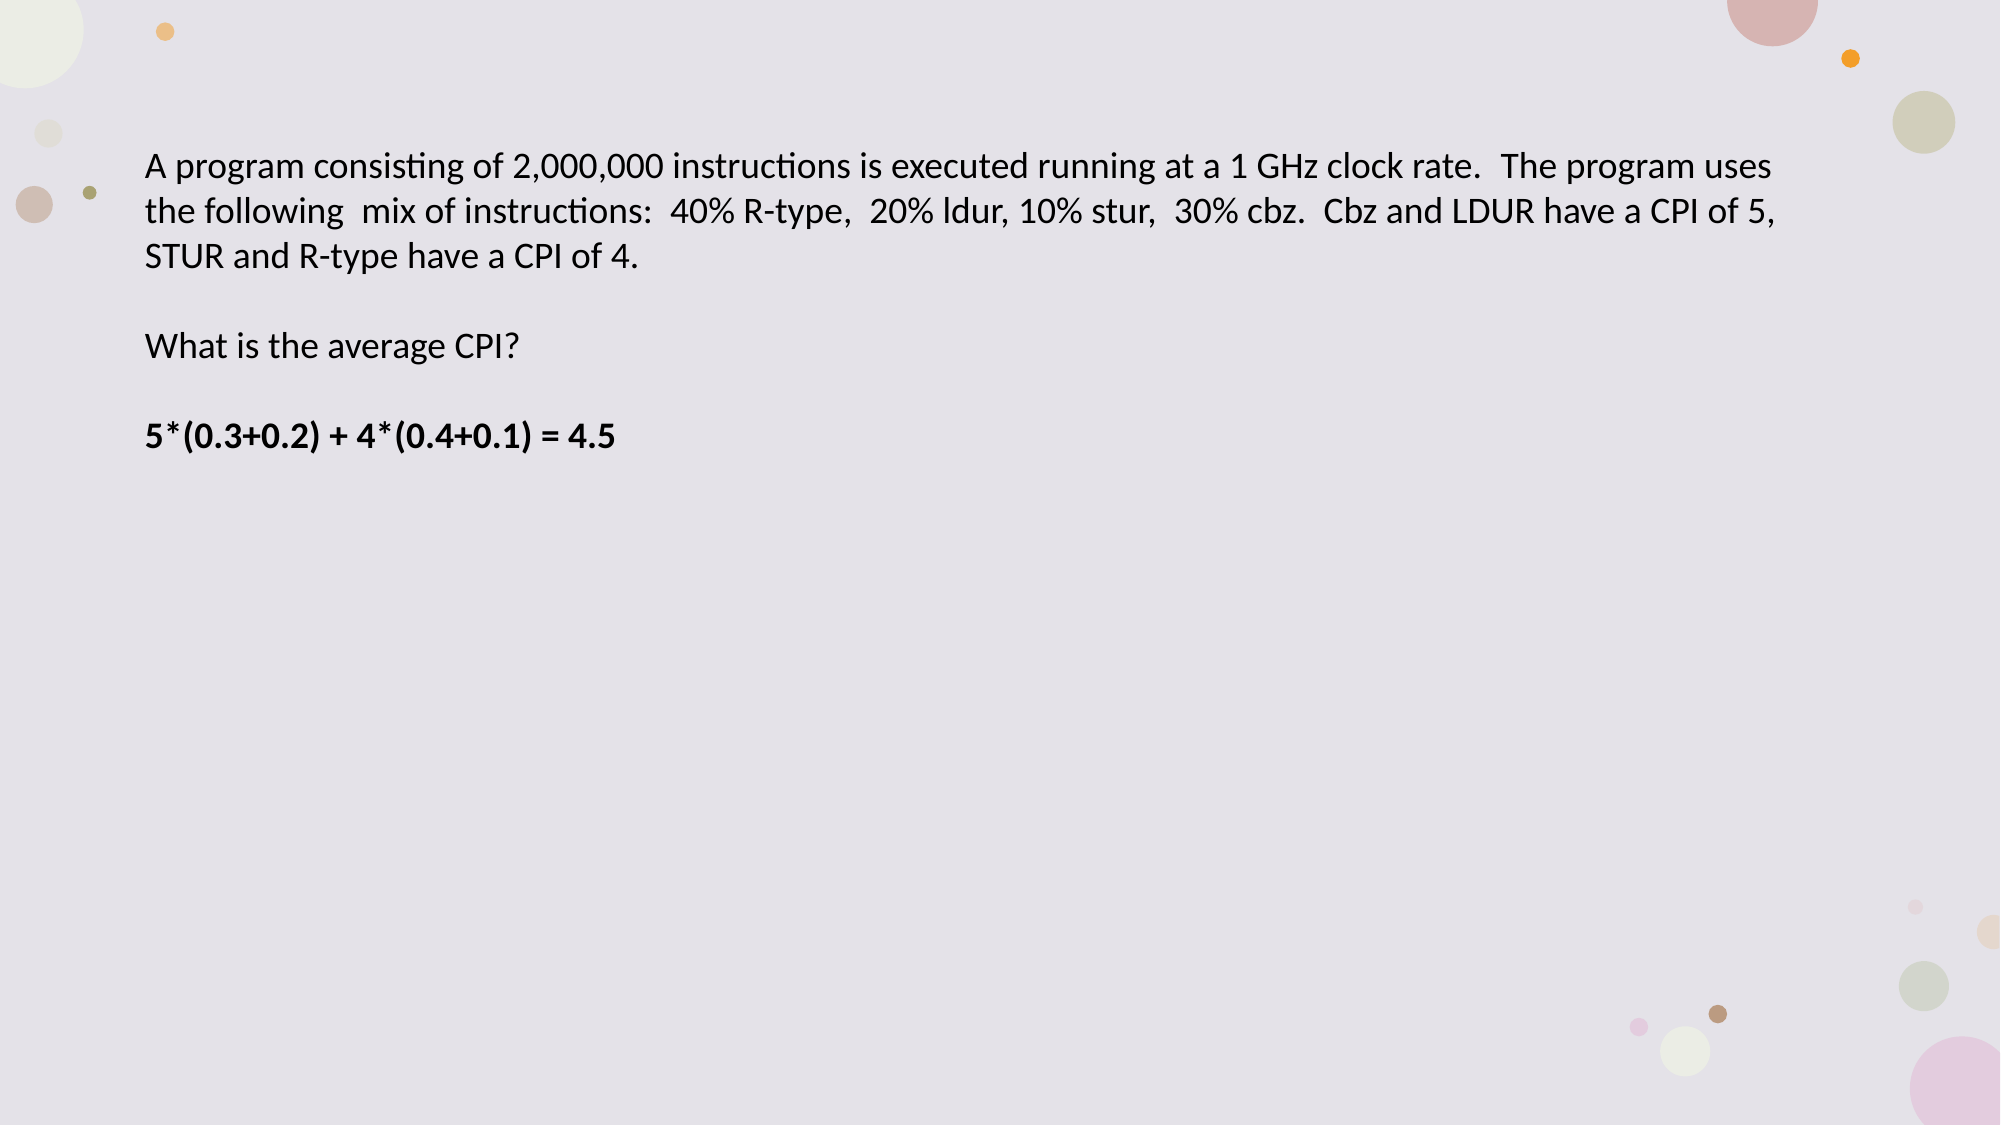

# Example Problem Step 2
A program consisting of 2,000,000 instructions is executed running at a 1 GHz clock rate.  The program uses the following  mix of instructions:  40% R-type,  20% ldur, 10% stur,  30% cbz.  Cbz and LDUR have a CPI of 5, STUR and R-type have a CPI of 4.

What is the average CPI?

5*(0.3+0.2) + 4*(0.4+0.1) = 4.5